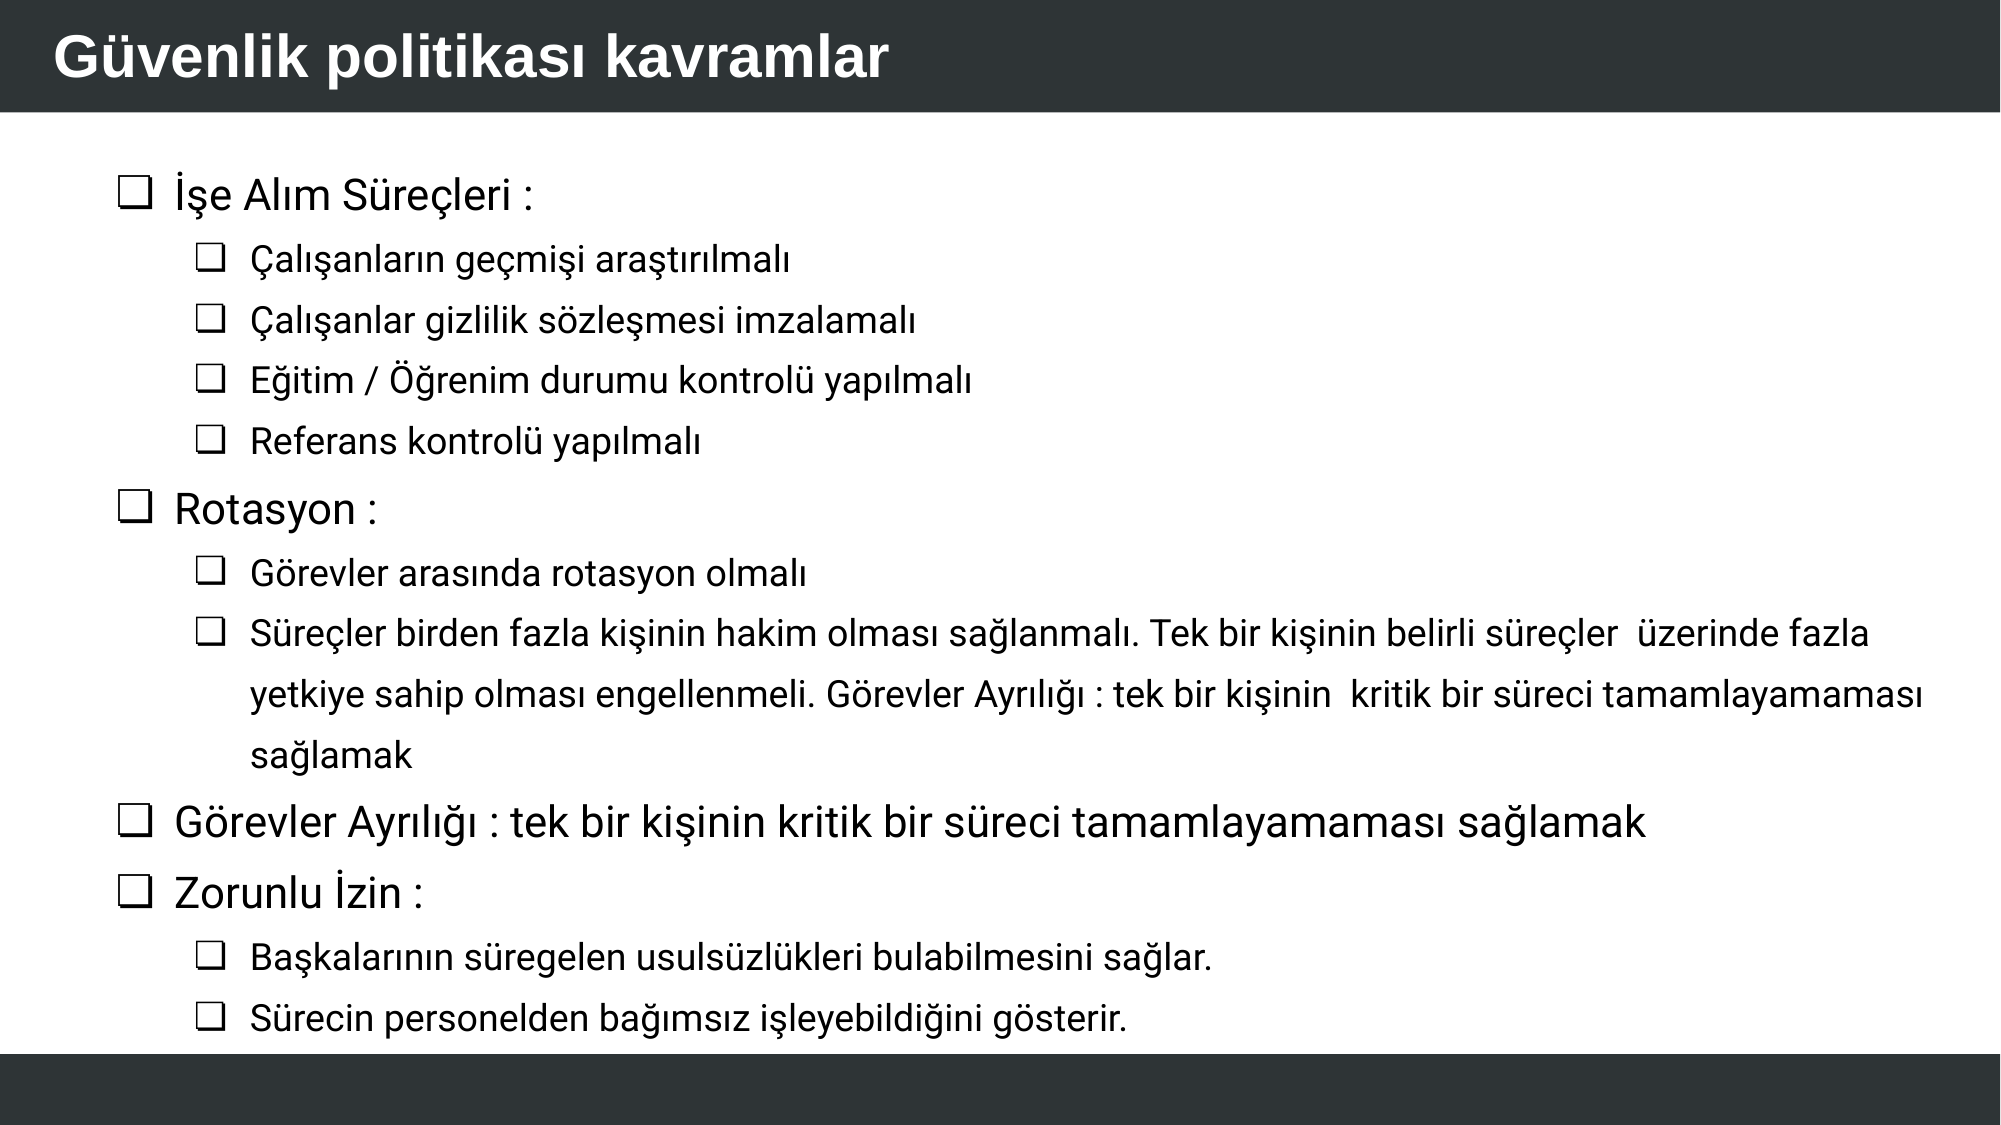

# Güvenlik politikası kavramlar
İşe Alım Süreçleri :
Çalışanların geçmişi araştırılmalı
Çalışanlar gizlilik sözleşmesi imzalamalı
Eğitim / Öğrenim durumu kontrolü yapılmalı
Referans kontrolü yapılmalı
Rotasyon :
Görevler arasında rotasyon olmalı
Süreçler birden fazla kişinin hakim olması sağlanmalı. Tek bir kişinin belirli süreçler  üzerinde fazla yetkiye sahip olması engellenmeli. Görevler Ayrılığı : tek bir kişinin  kritik bir süreci tamamlayamaması sağlamak
Görevler Ayrılığı : tek bir kişinin kritik bir süreci tamamlayamaması sağlamak
Zorunlu İzin :
Başkalarının süregelen usulsüzlükleri bulabilmesini sağlar.
Sürecin personelden bağımsız işleyebildiğini gösterir.